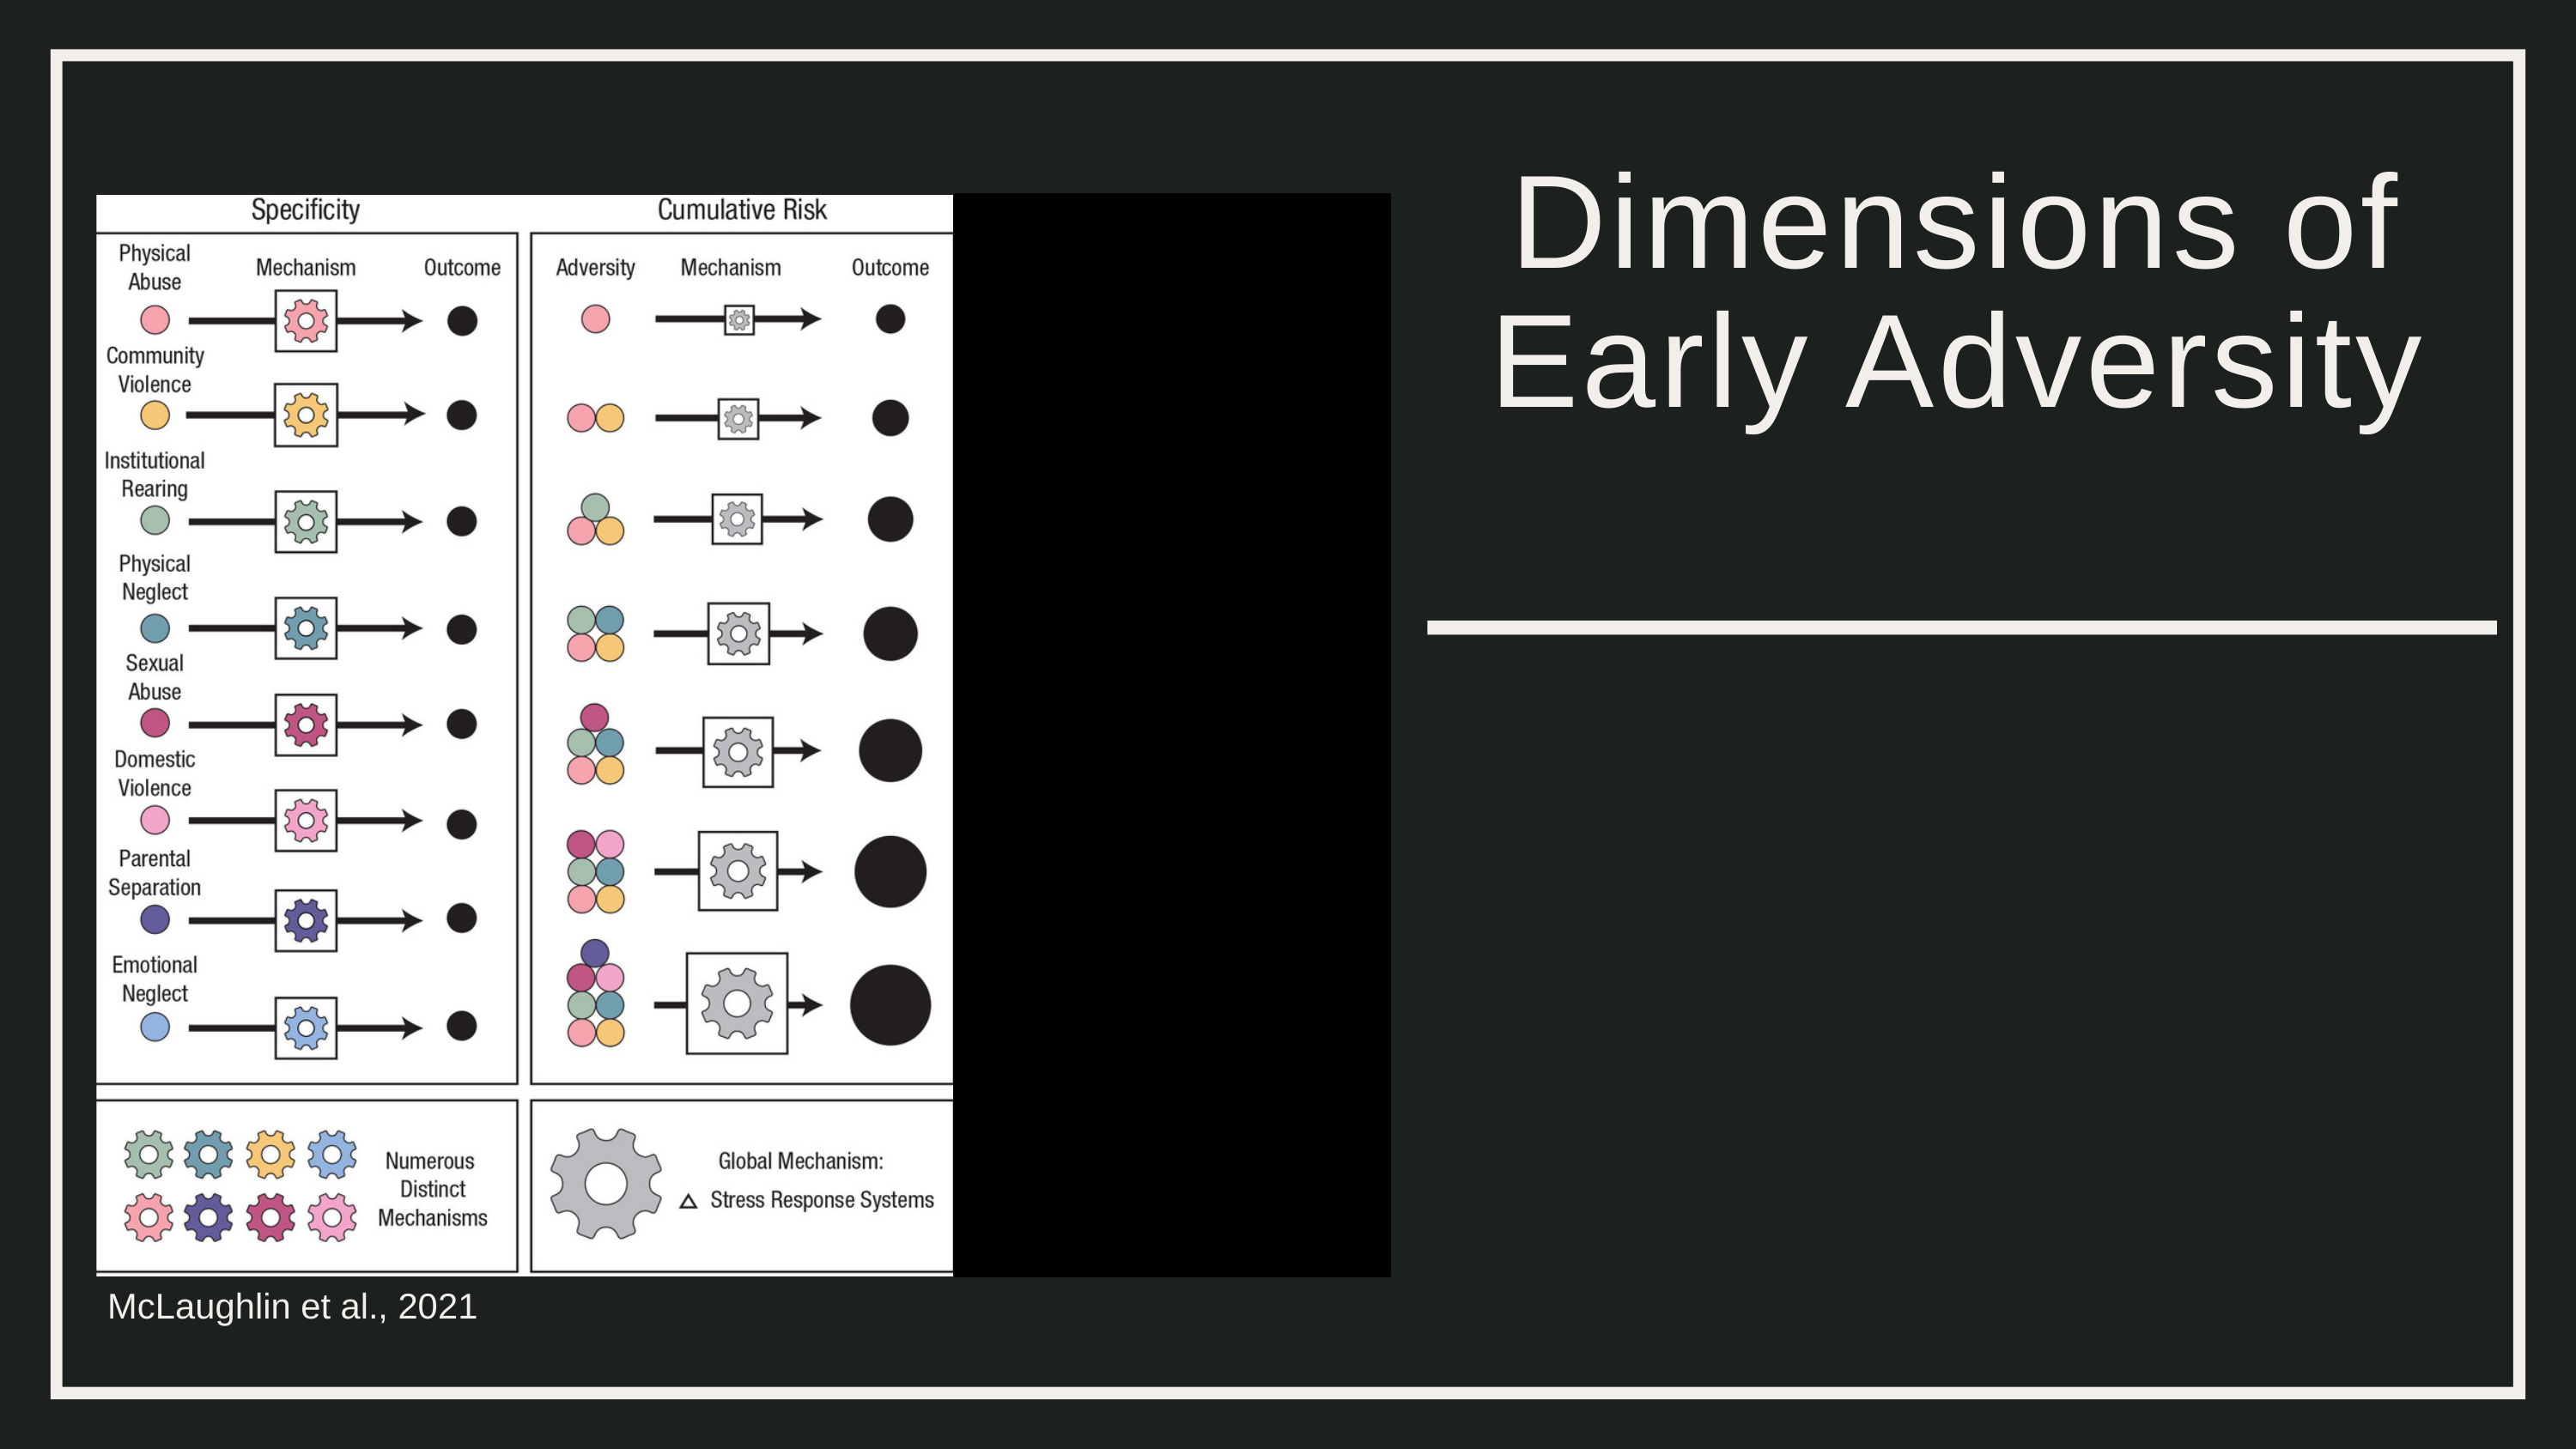

Dimensions of Early Adversity

McLaughlin et al., 2021